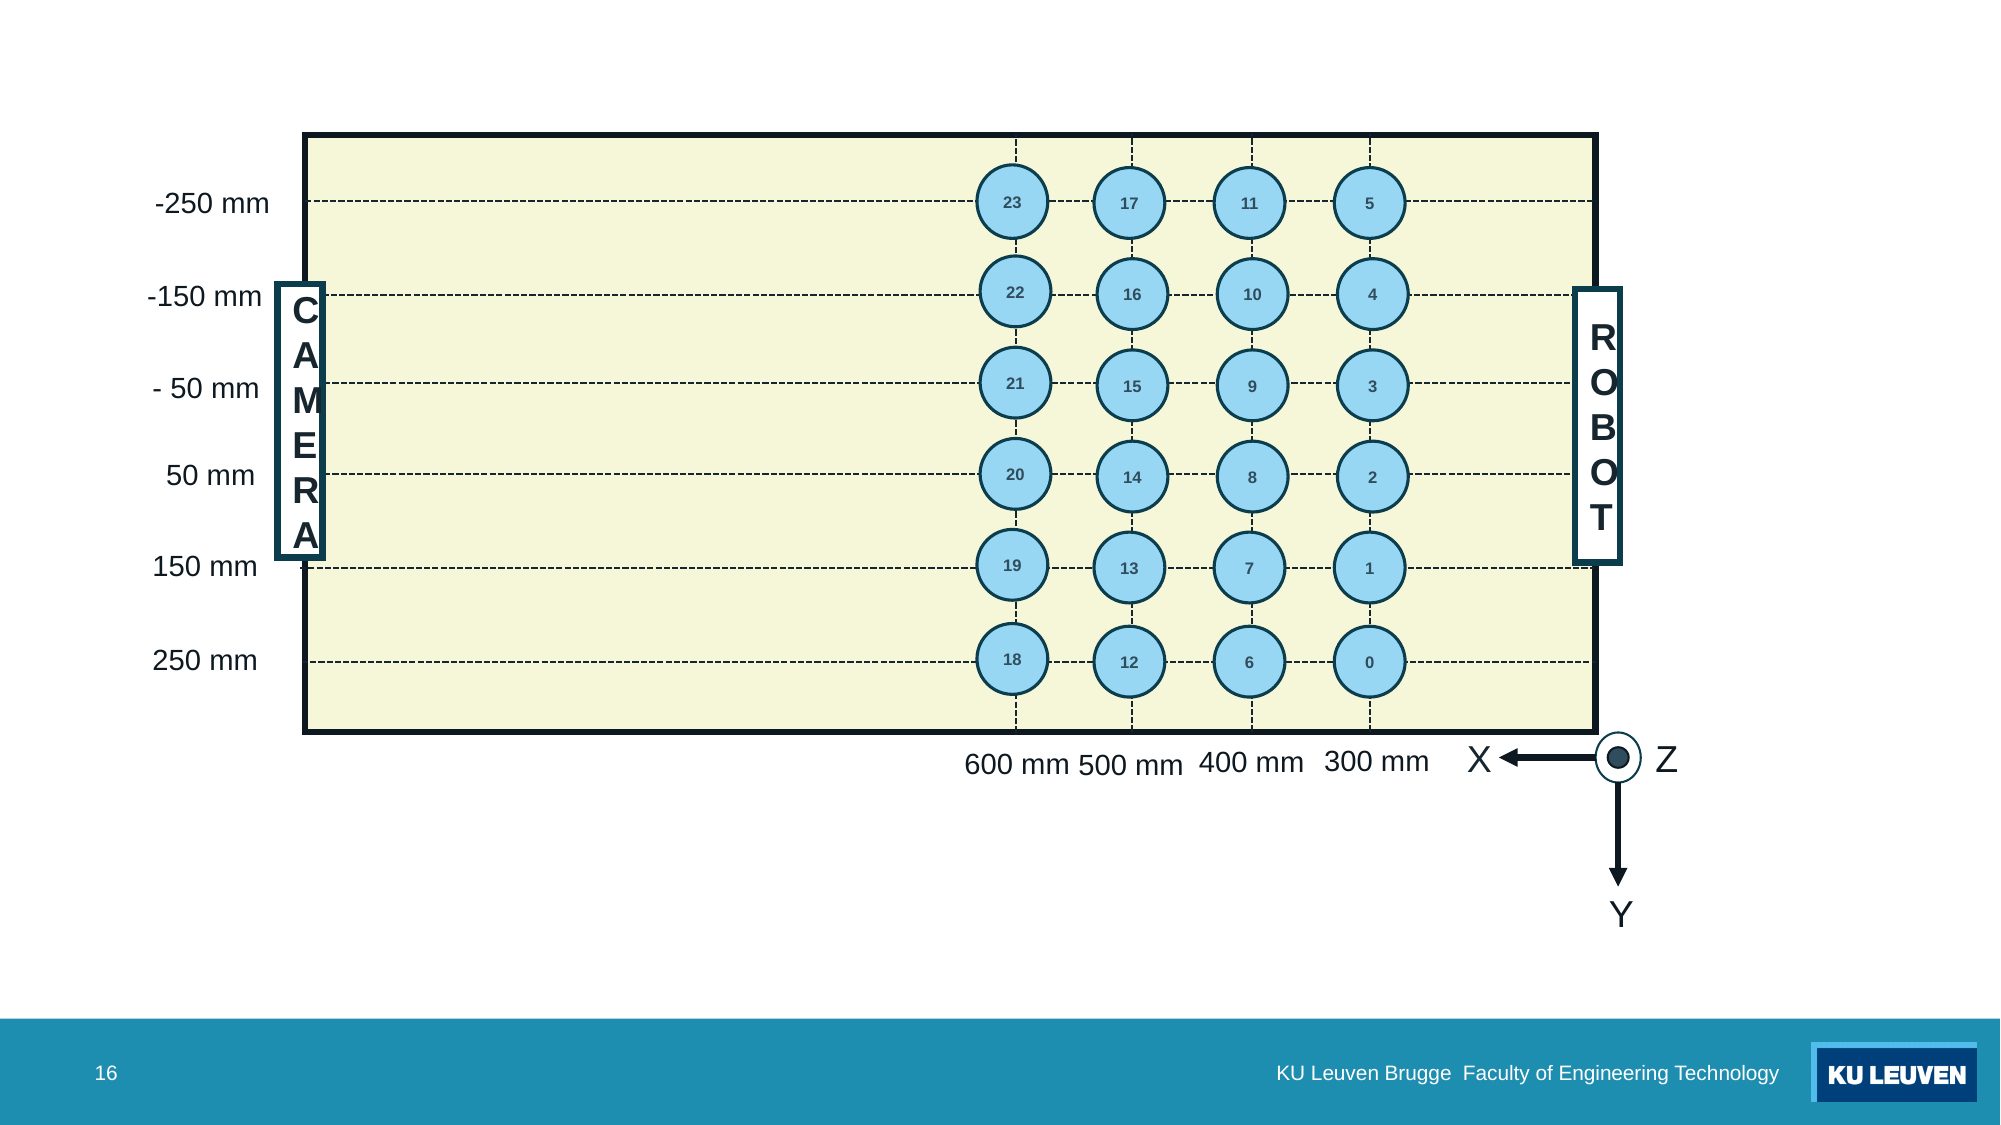

23
17
11
5
-250 mm
22
16
10
4
-150 mm
CAMERA
ROBOT
21
15
9
3
- 50 mm
20
14
8
2
50 mm
19
13
7
1
150 mm
18
12
6
0
250 mm
X
Z
..
300 mm
400 mm
600 mm
500 mm

Y
16
KU Leuven Brugge  Faculty of Engineering Technology